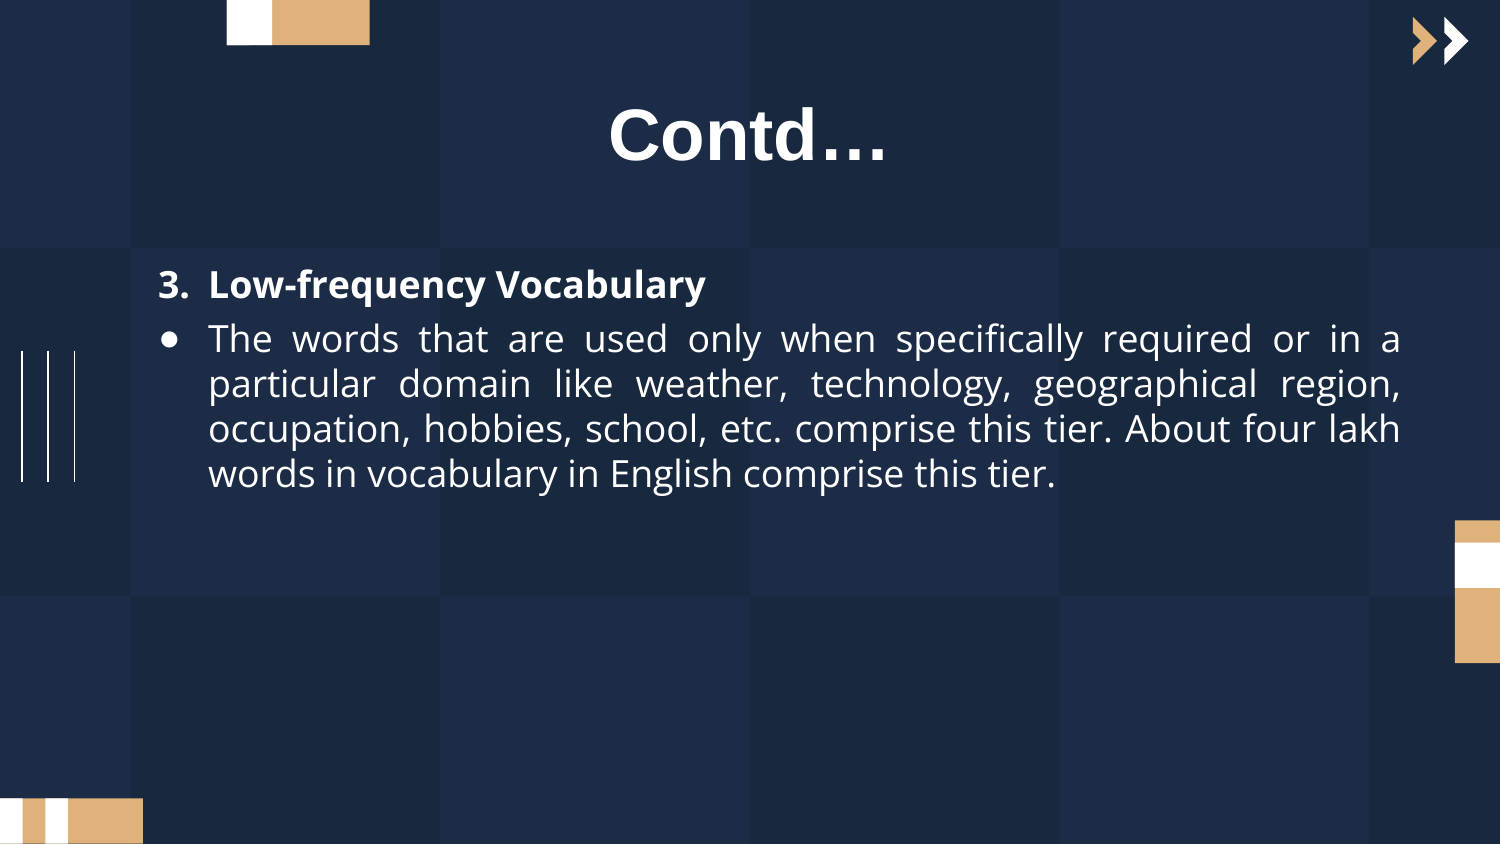

# Contd…
Low-frequency Vocabulary
The words that are used only when specifically required or in a particular domain like weather, technology, geographical region, occupation, hobbies, school, etc. comprise this tier. About four lakh words in vocabulary in English comprise this tier.